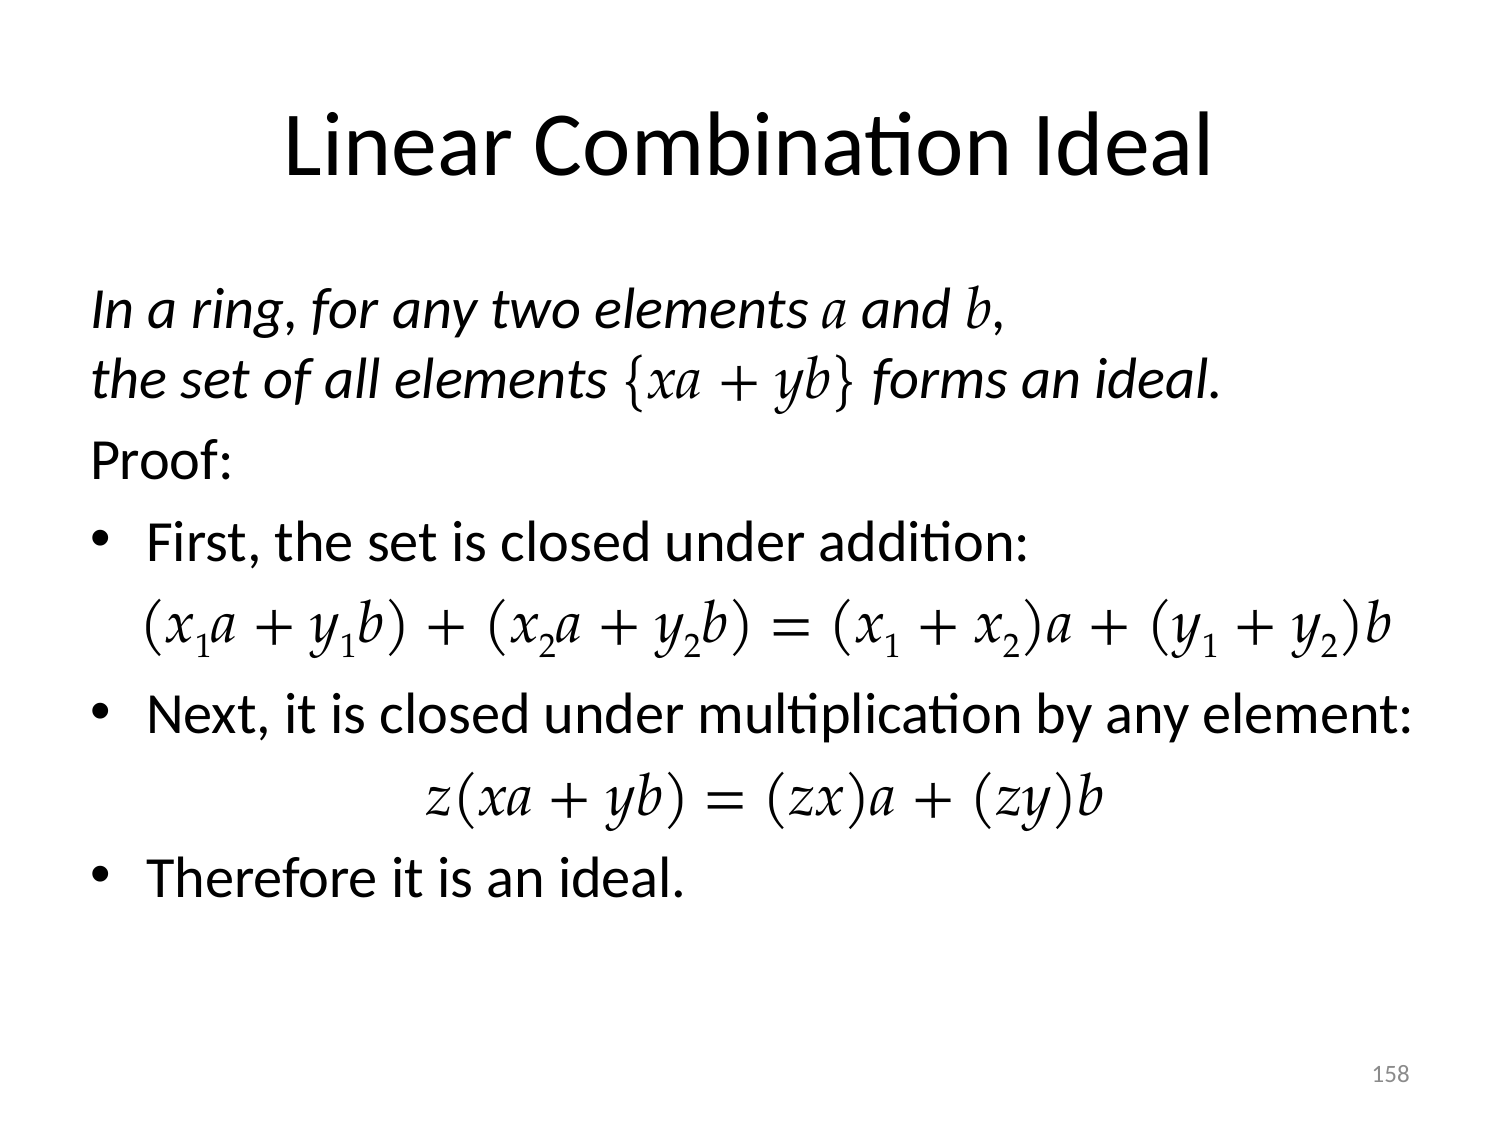

# Linear Combination Ideal
In a ring, for any two elements a and b,
the set of all elements {xa + yb} forms an ideal.
Proof:
First, the set is closed under addition:
(x1a + y1b) + (x2a + y2b) = (x1 + x2)a + (y1 + y2)b
Next, it is closed under multiplication by any element:
z(xa + yb) = (zx)a + (zy)b
Therefore it is an ideal.
158